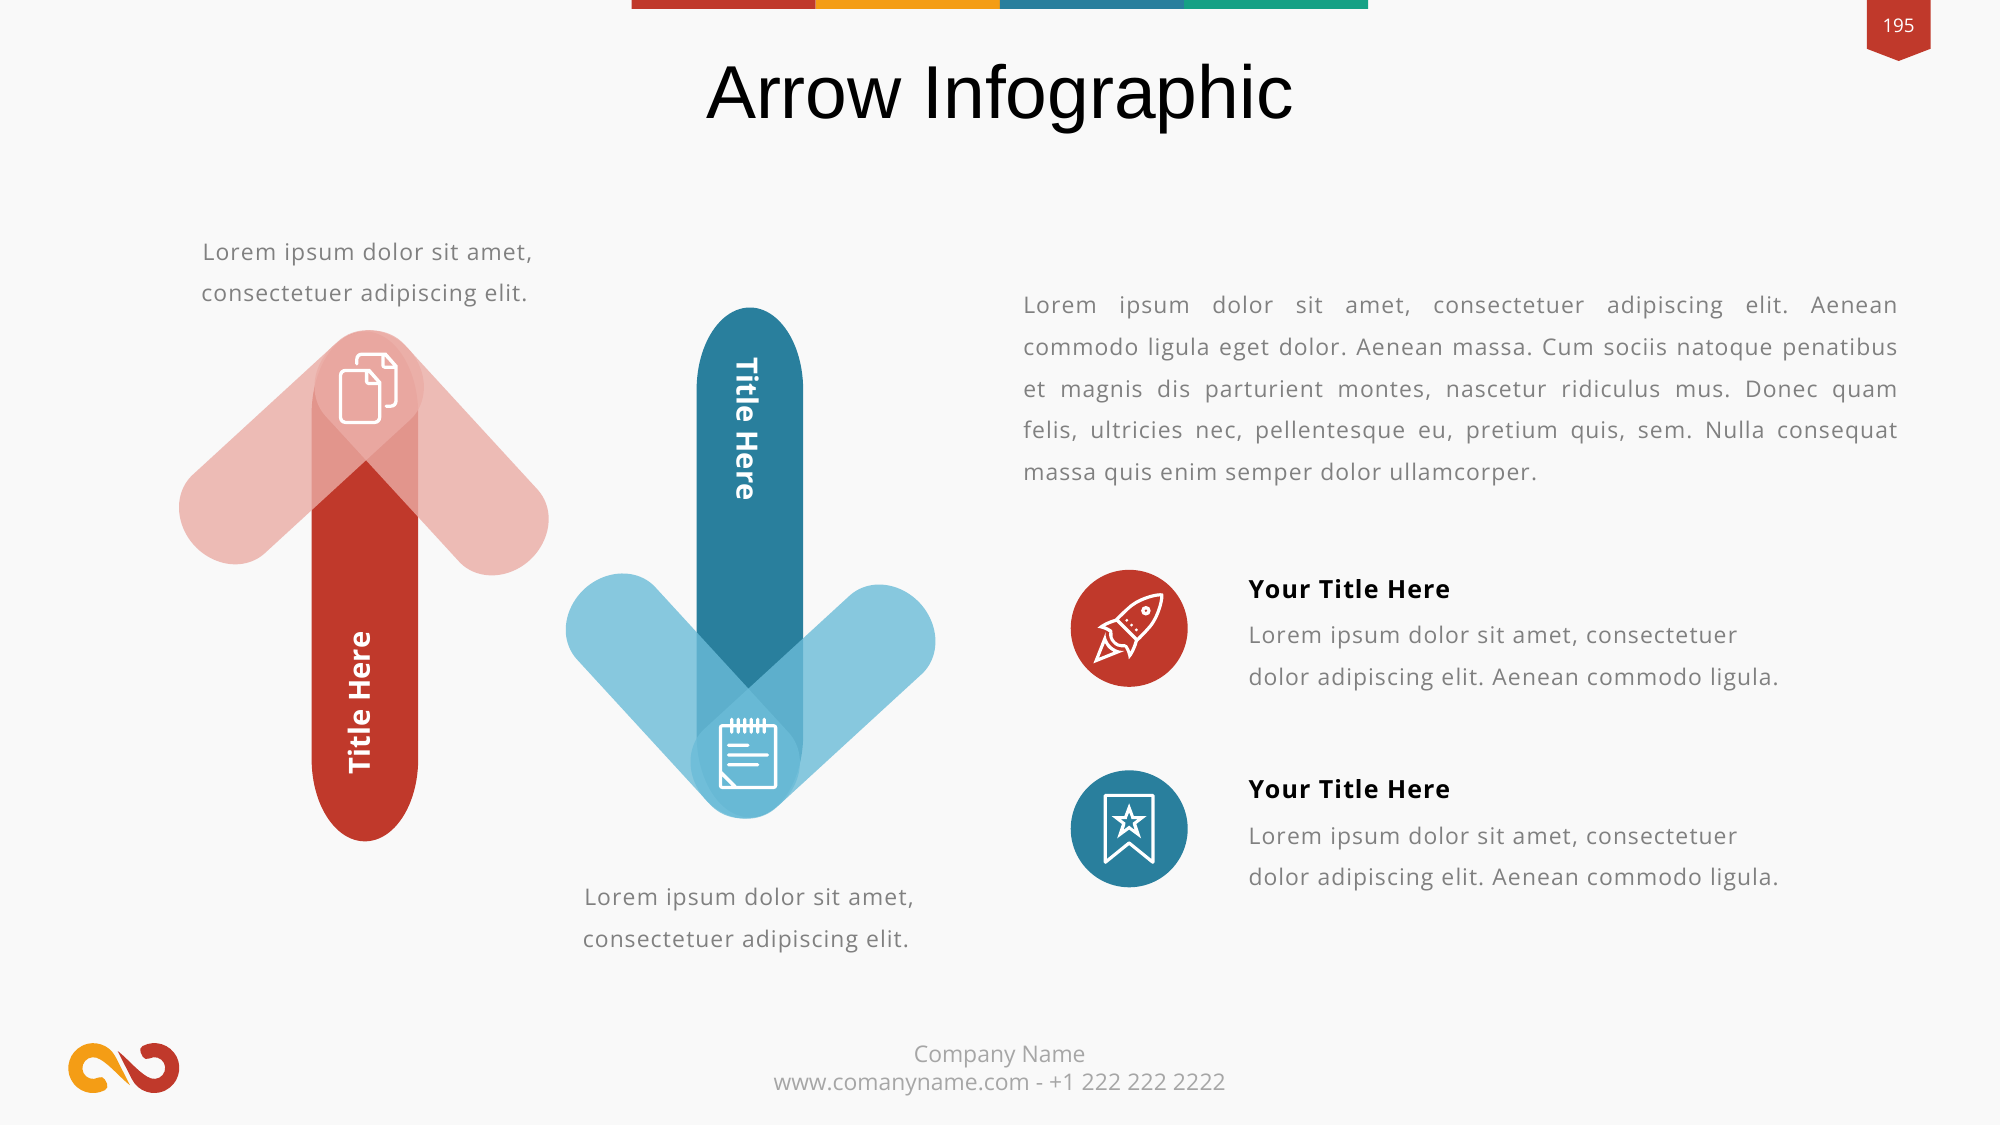

Arrow Infographic
Lorem ipsum dolor sit amet, consectetuer adipiscing elit.
Lorem ipsum dolor sit amet, consectetuer adipiscing elit. Aenean commodo ligula eget dolor. Aenean massa. Cum sociis natoque penatibus et magnis dis parturient montes, nascetur ridiculus mus. Donec quam felis, ultricies nec, pellentesque eu, pretium quis, sem. Nulla consequat massa quis enim semper dolor ullamcorper.

Title Here

Your Title Here

Lorem ipsum dolor sit amet, consectetuer dolor adipiscing elit. Aenean commodo ligula.
Title Here

Your Title Here

Lorem ipsum dolor sit amet, consectetuer dolor adipiscing elit. Aenean commodo ligula.
Lorem ipsum dolor sit amet, consectetuer adipiscing elit.